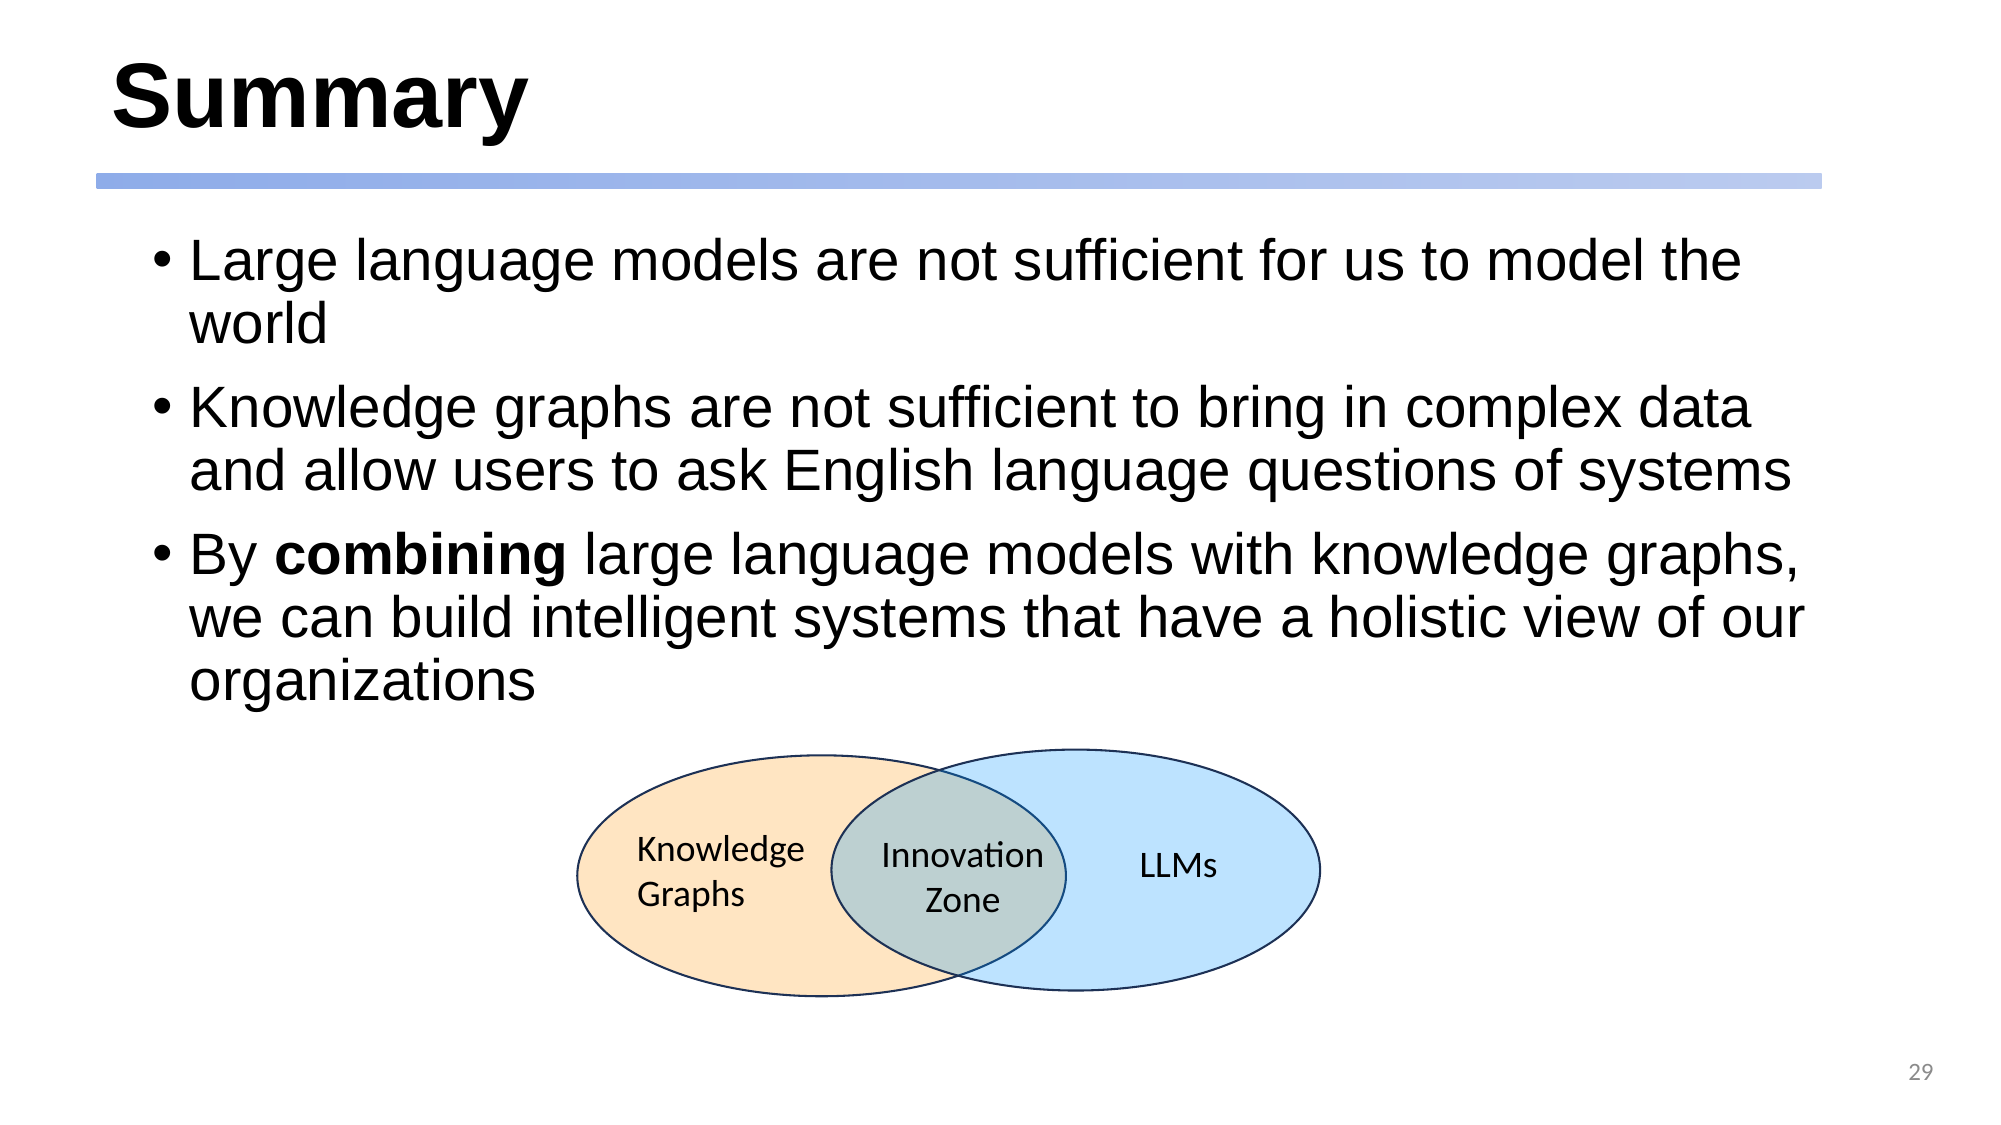

# Summary
Large language models are not sufficient for us to model the world
Knowledge graphs are not sufficient to bring in complex data and allow users to ask English language questions of systems
By combining large language models with knowledge graphs, we can build intelligent systems that have a holistic view of our organizations

Knowledge
Graphs
Innovation
Zone
LLMs
29